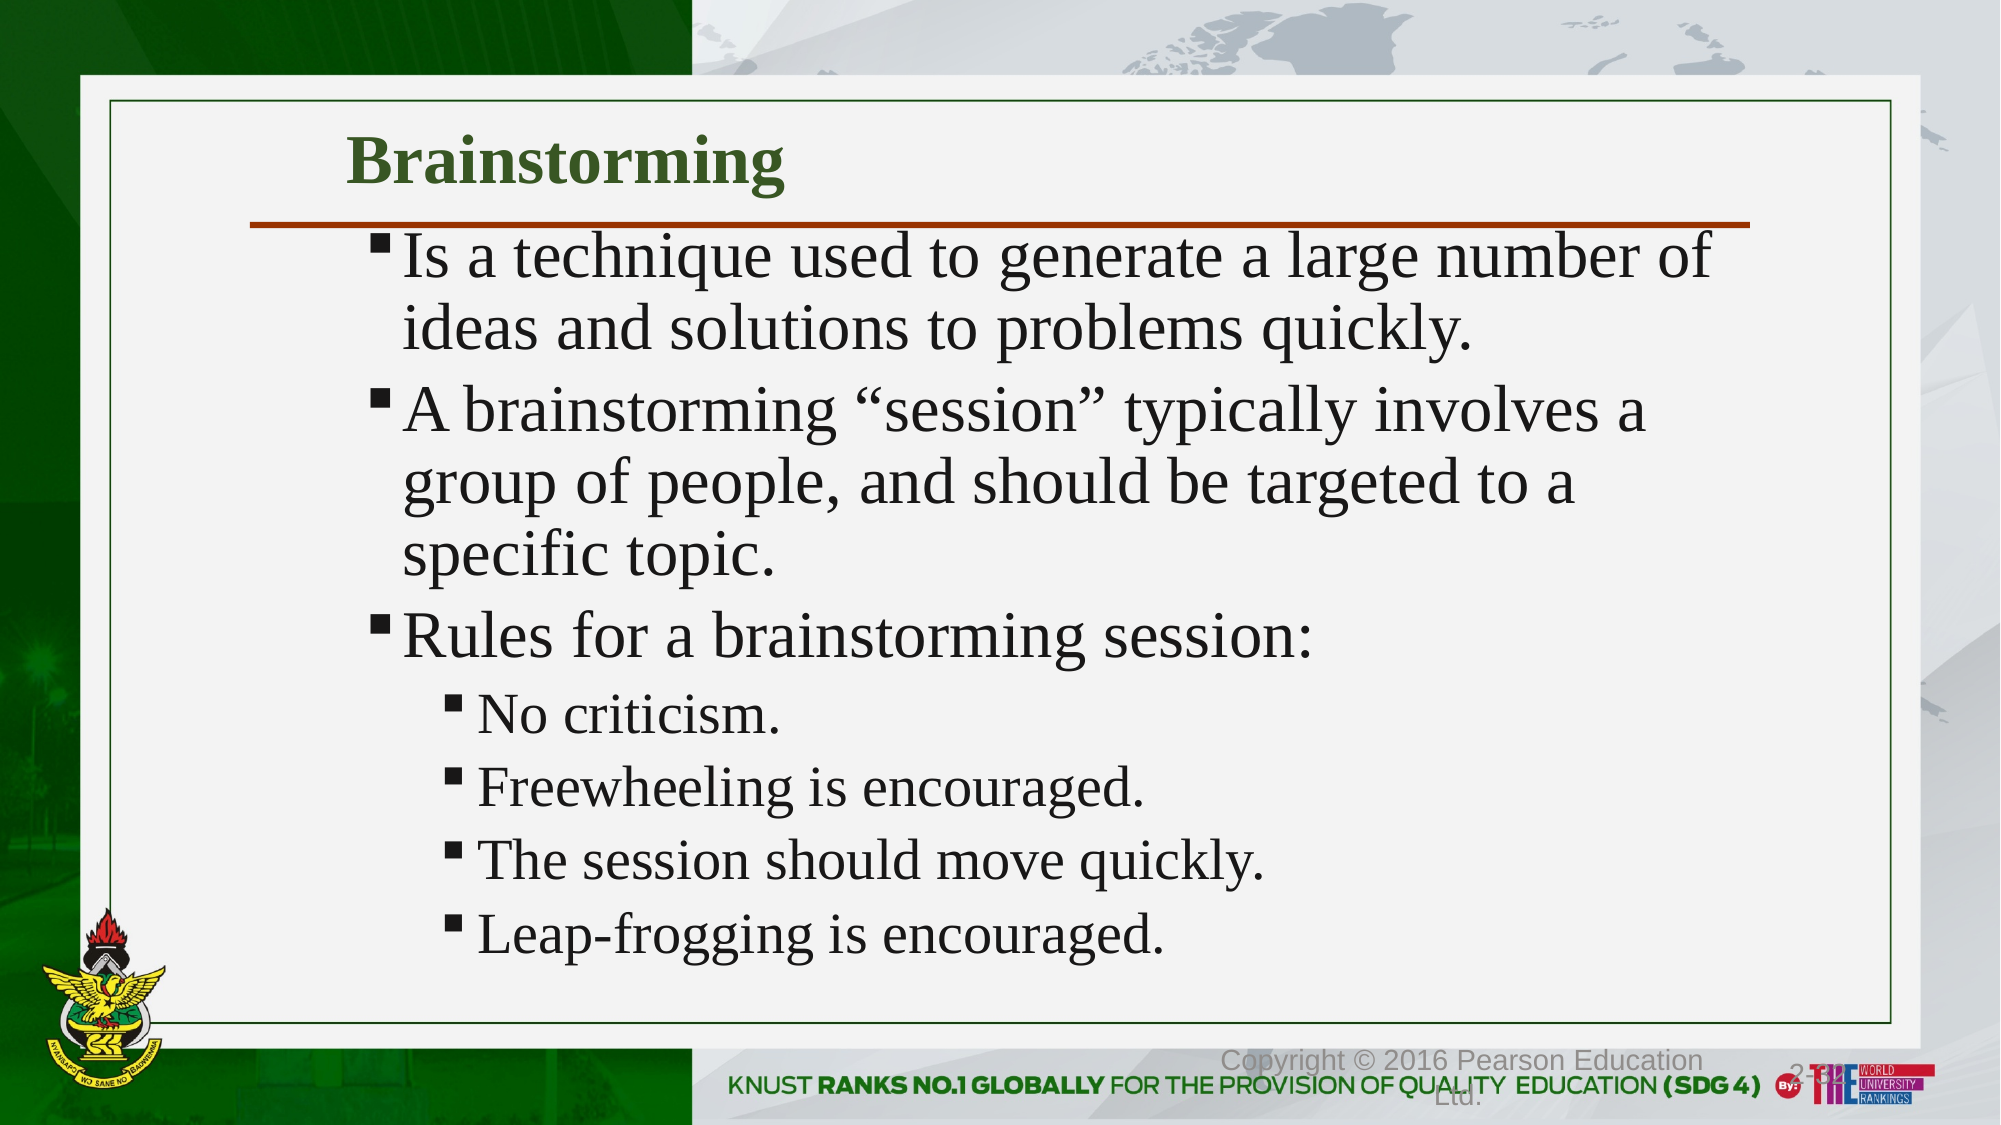

# Brainstorming
Is a technique used to generate a large number of ideas and solutions to problems quickly.
A brainstorming “session” typically involves a group of people, and should be targeted to a specific topic.
Rules for a brainstorming session:
No criticism.
Freewheeling is encouraged.
The session should move quickly.
Leap-frogging is encouraged.

2-32
Copyright © 2016 Pearson Education Ltd.